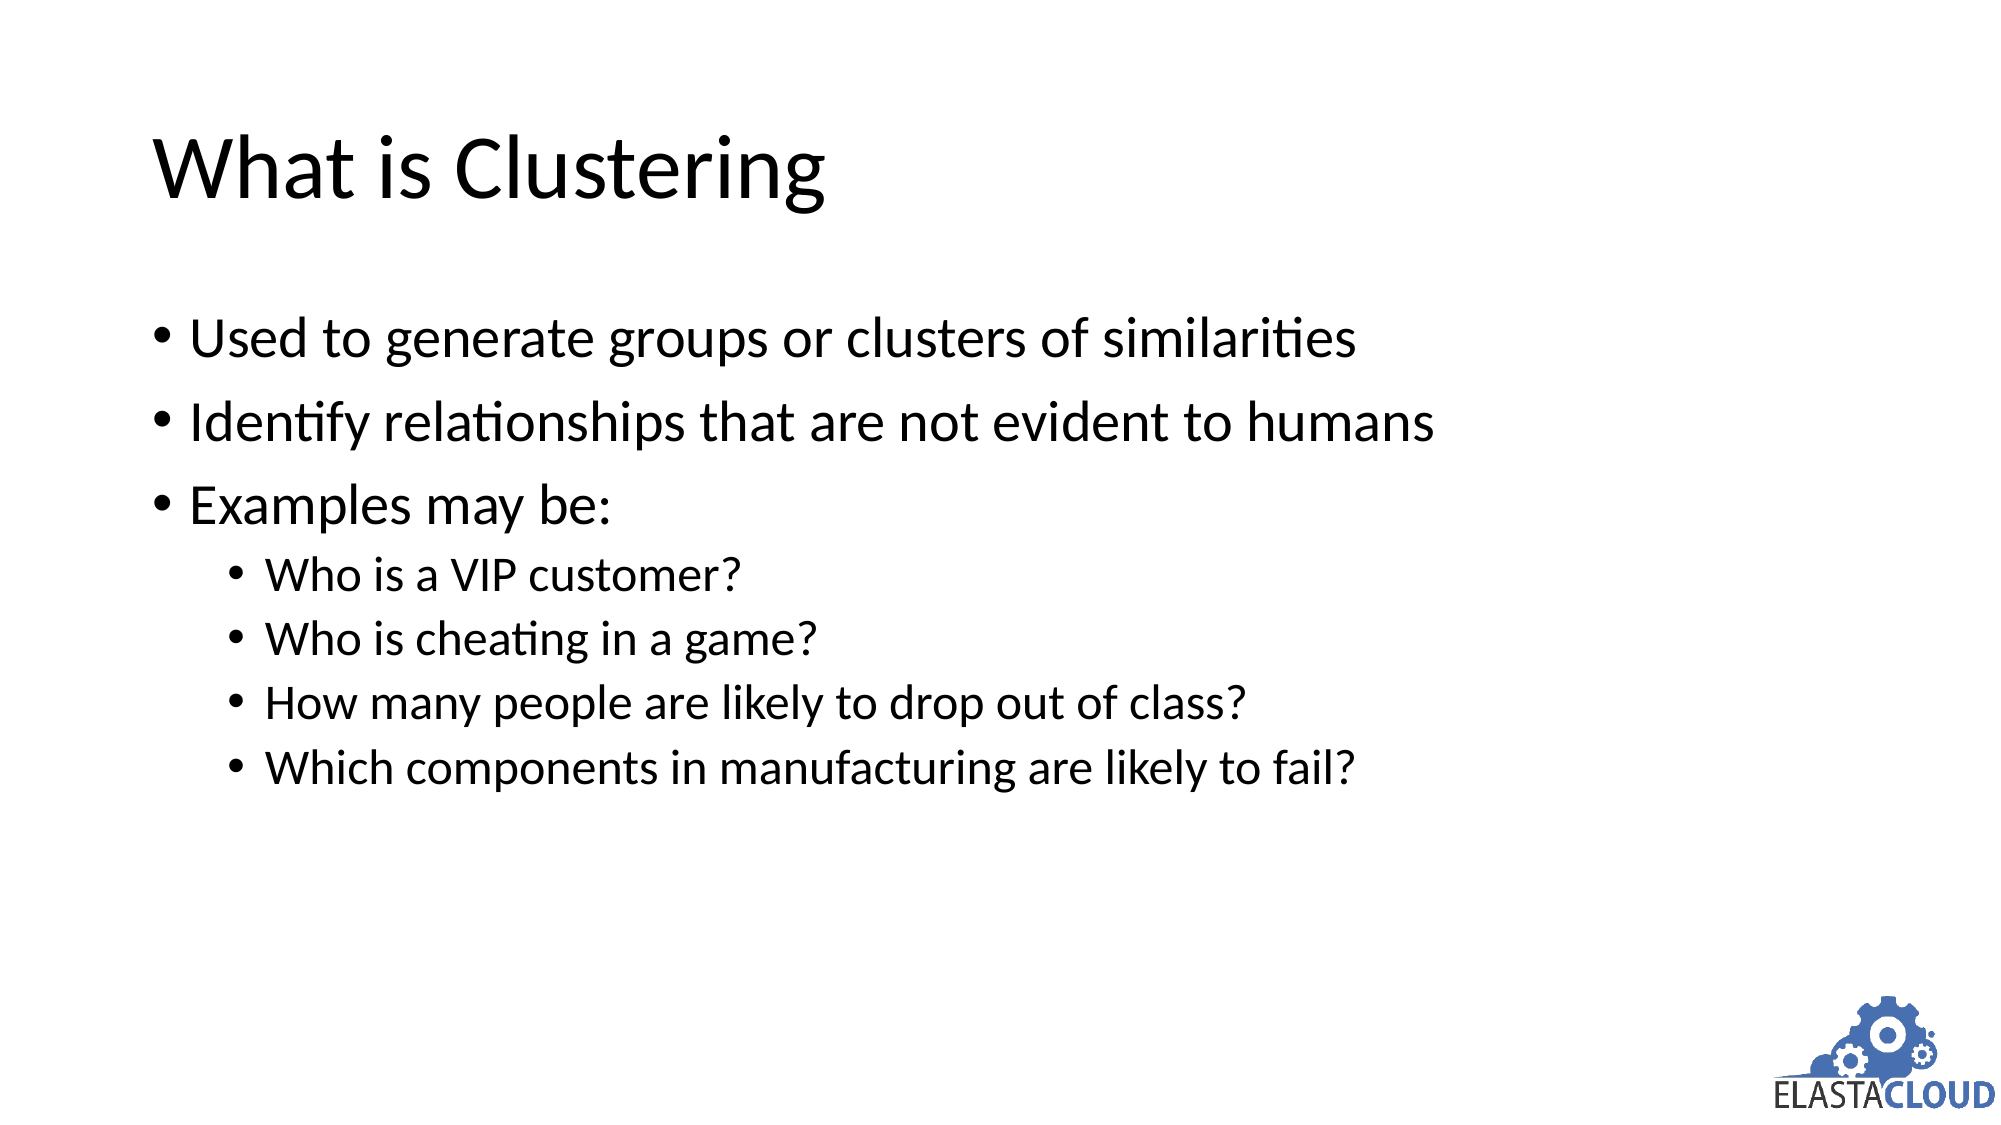

# What is Clustering
Used to generate groups or clusters of similarities
Identify relationships that are not evident to humans
Examples may be:
Who is a VIP customer?
Who is cheating in a game?
How many people are likely to drop out of class?
Which components in manufacturing are likely to fail?